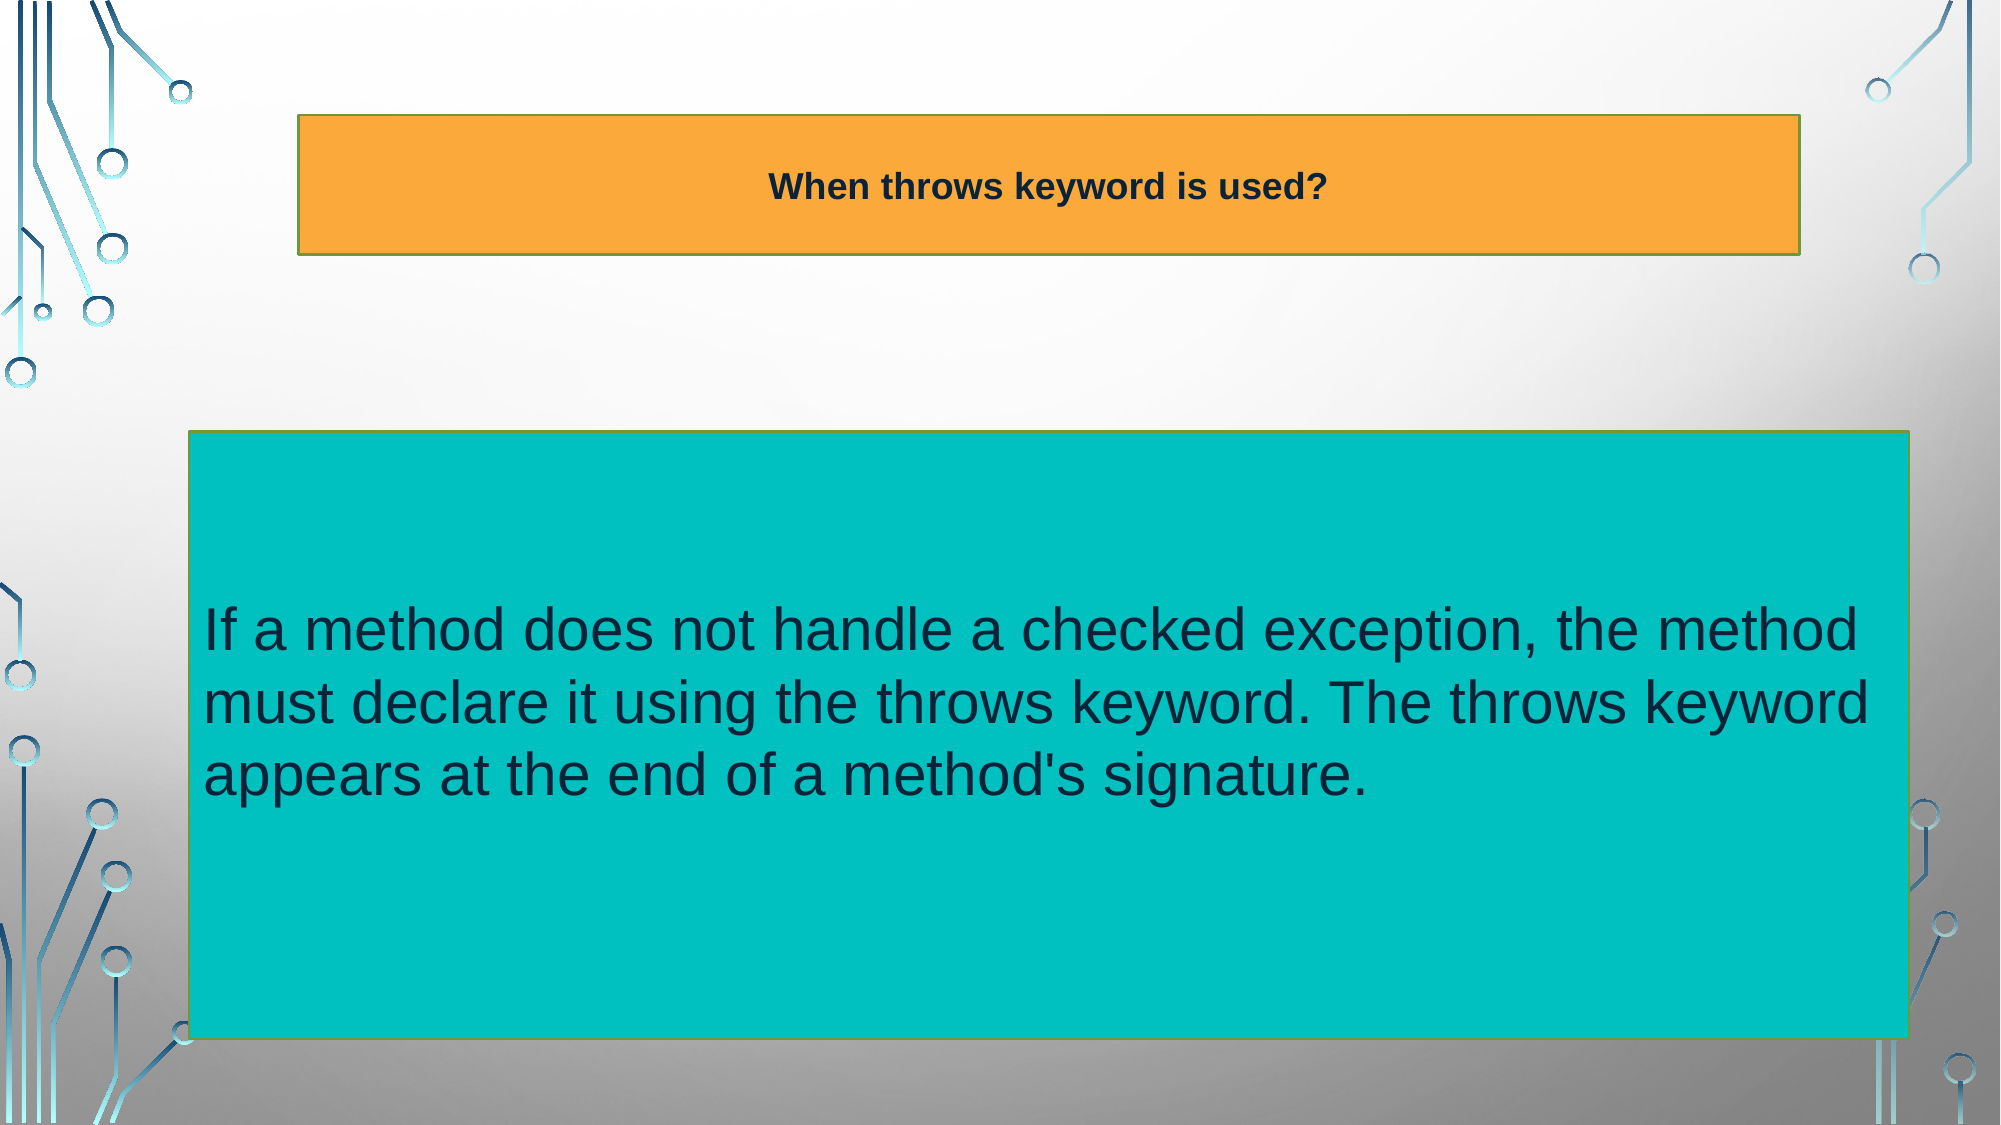

When throws keyword is used?
If a method does not handle a checked exception, the method must declare it using the throws keyword. The throws keyword appears at the end of a method's signature.